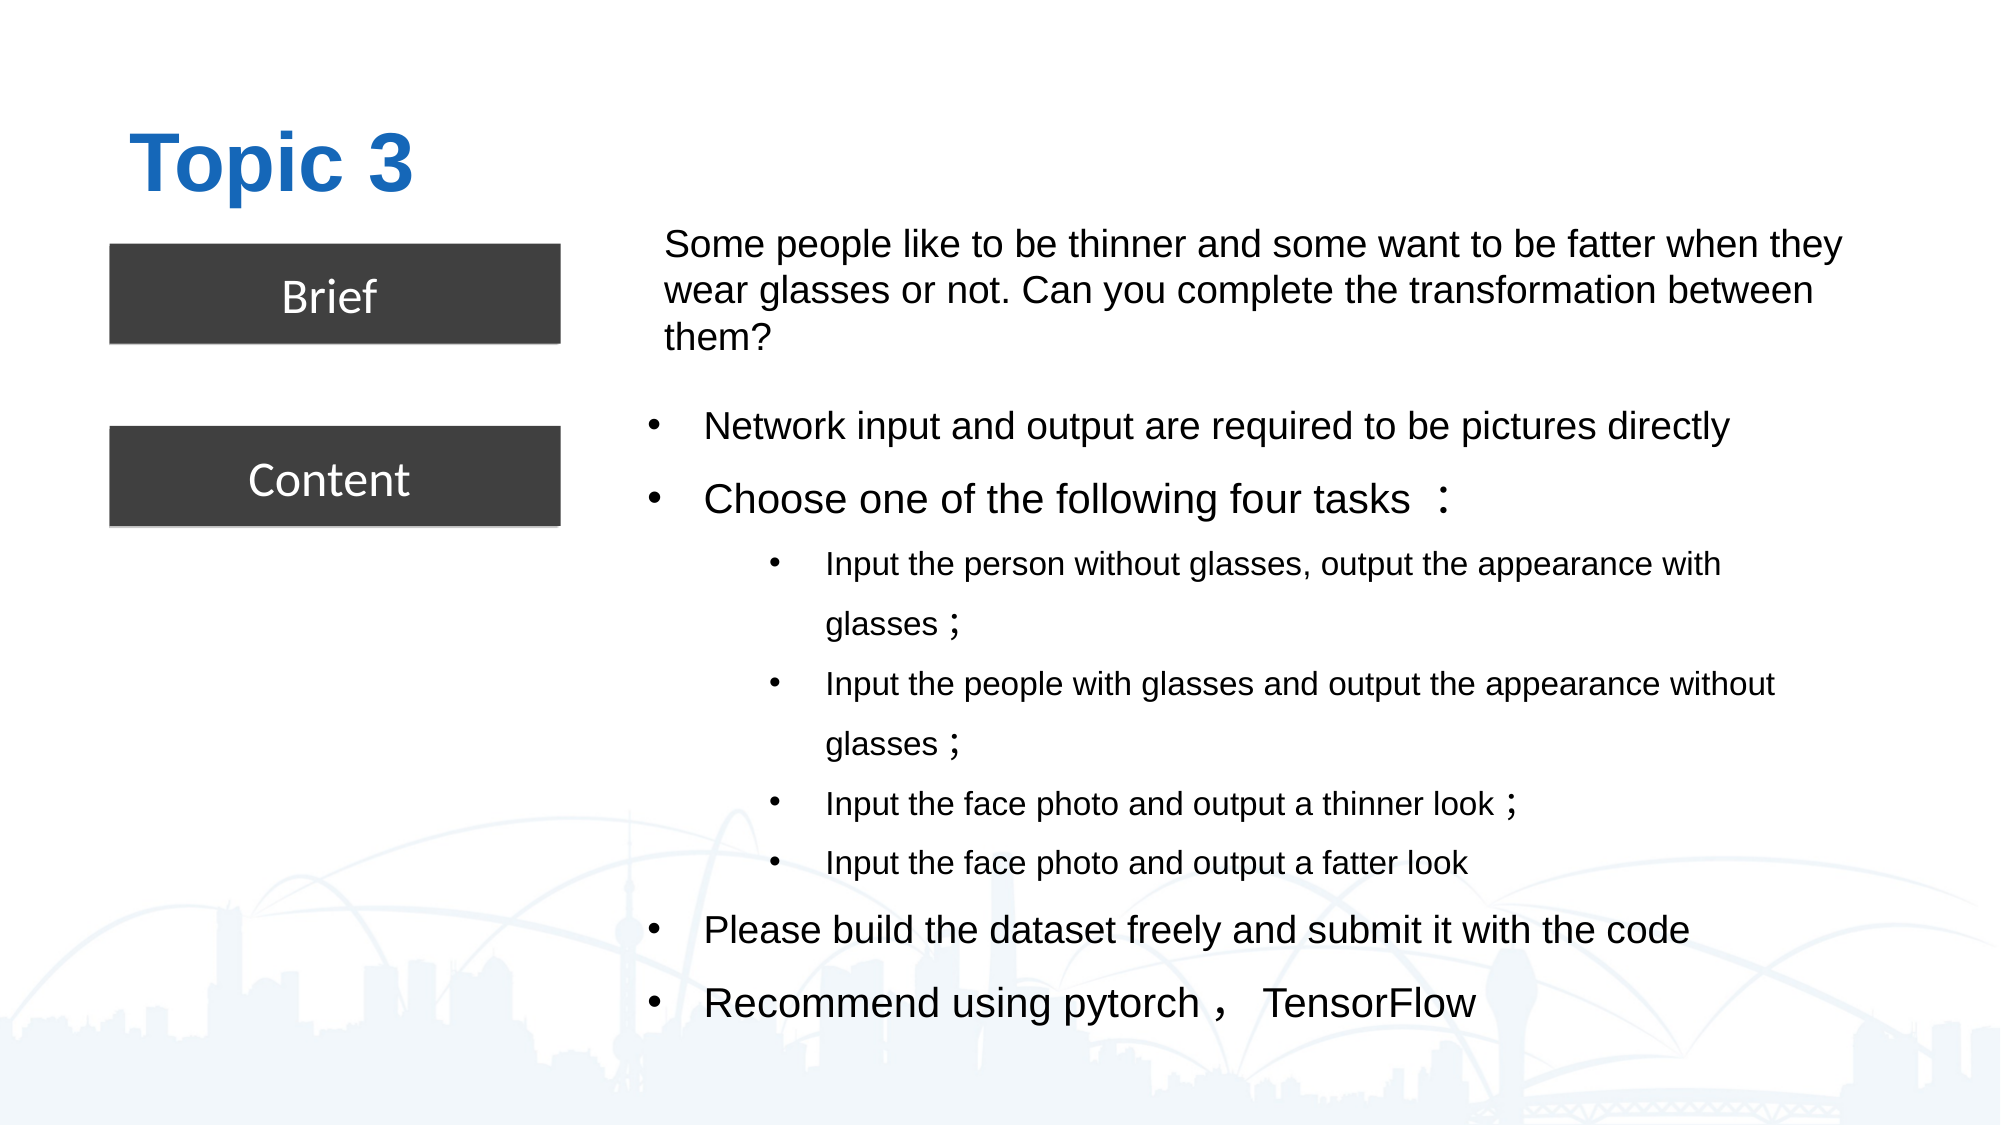

Topic 3
Some people like to be thinner and some want to be fatter when they wear glasses or not. Can you complete the transformation between them?
Brief
Network input and output are required to be pictures directly
Choose one of the following four tasks ：
Input the person without glasses, output the appearance with glasses；
Input the people with glasses and output the appearance without glasses；
Input the face photo and output a thinner look；
Input the face photo and output a fatter look
Please build the dataset freely and submit it with the code
Recommend using pytorch，TensorFlow
Content